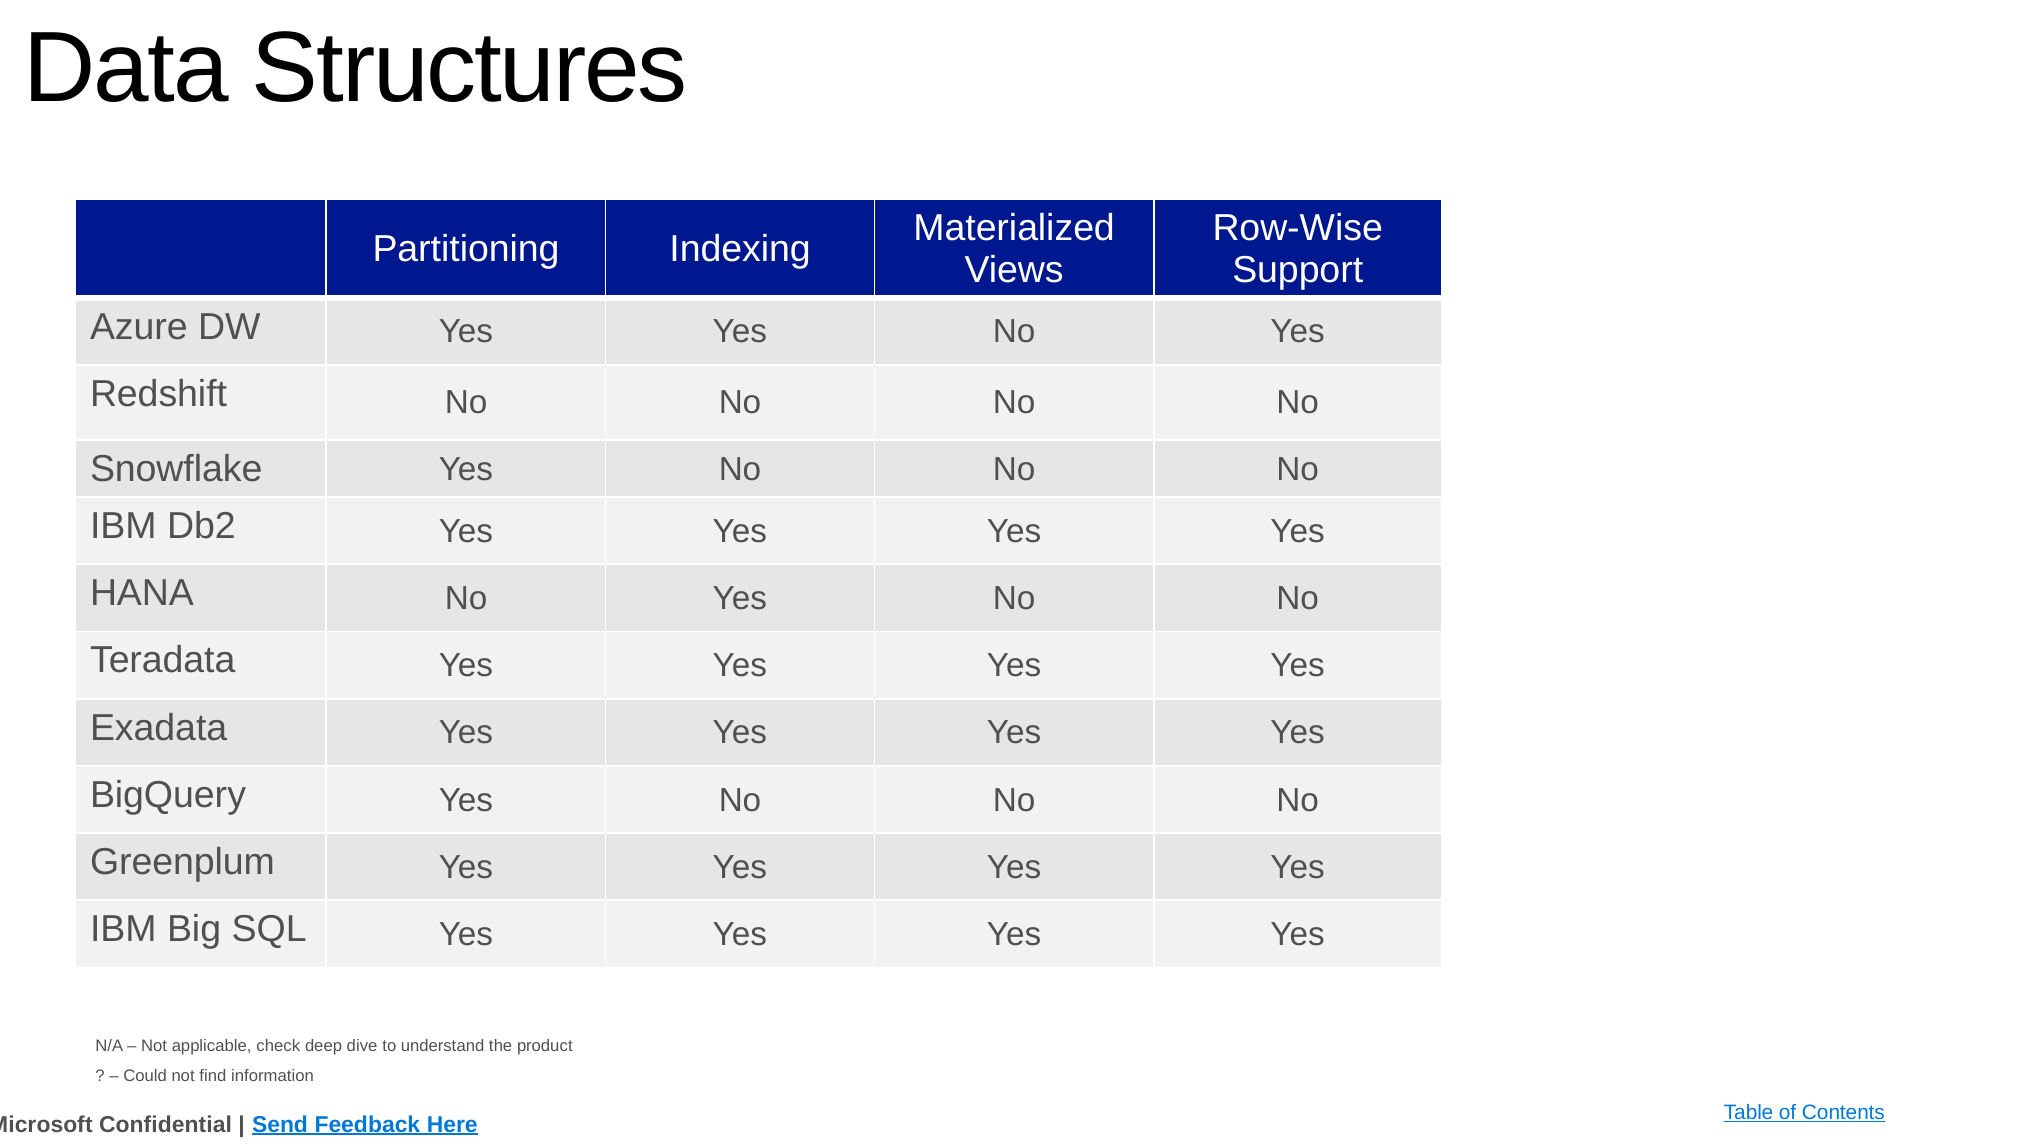

# Data Structures
|  | Partitioning | Indexing | Materialized Views | Row-Wise Support |
| --- | --- | --- | --- | --- |
| Azure DW | Yes | Yes | No | Yes |
| Redshift | No | No | No | No |
| Snowflake | Yes | No | No | No |
| IBM Db2 | Yes | Yes | Yes | Yes |
| HANA | No | Yes | No | No |
| Teradata | Yes | Yes | Yes | Yes |
| Exadata | Yes | Yes | Yes | Yes |
| BigQuery | Yes | No | No | No |
| Greenplum | Yes | Yes | Yes | Yes |
| IBM Big SQL | Yes | Yes | Yes | Yes |
N/A – Not applicable, check deep dive to understand the product
? – Could not find information

Table of Contents